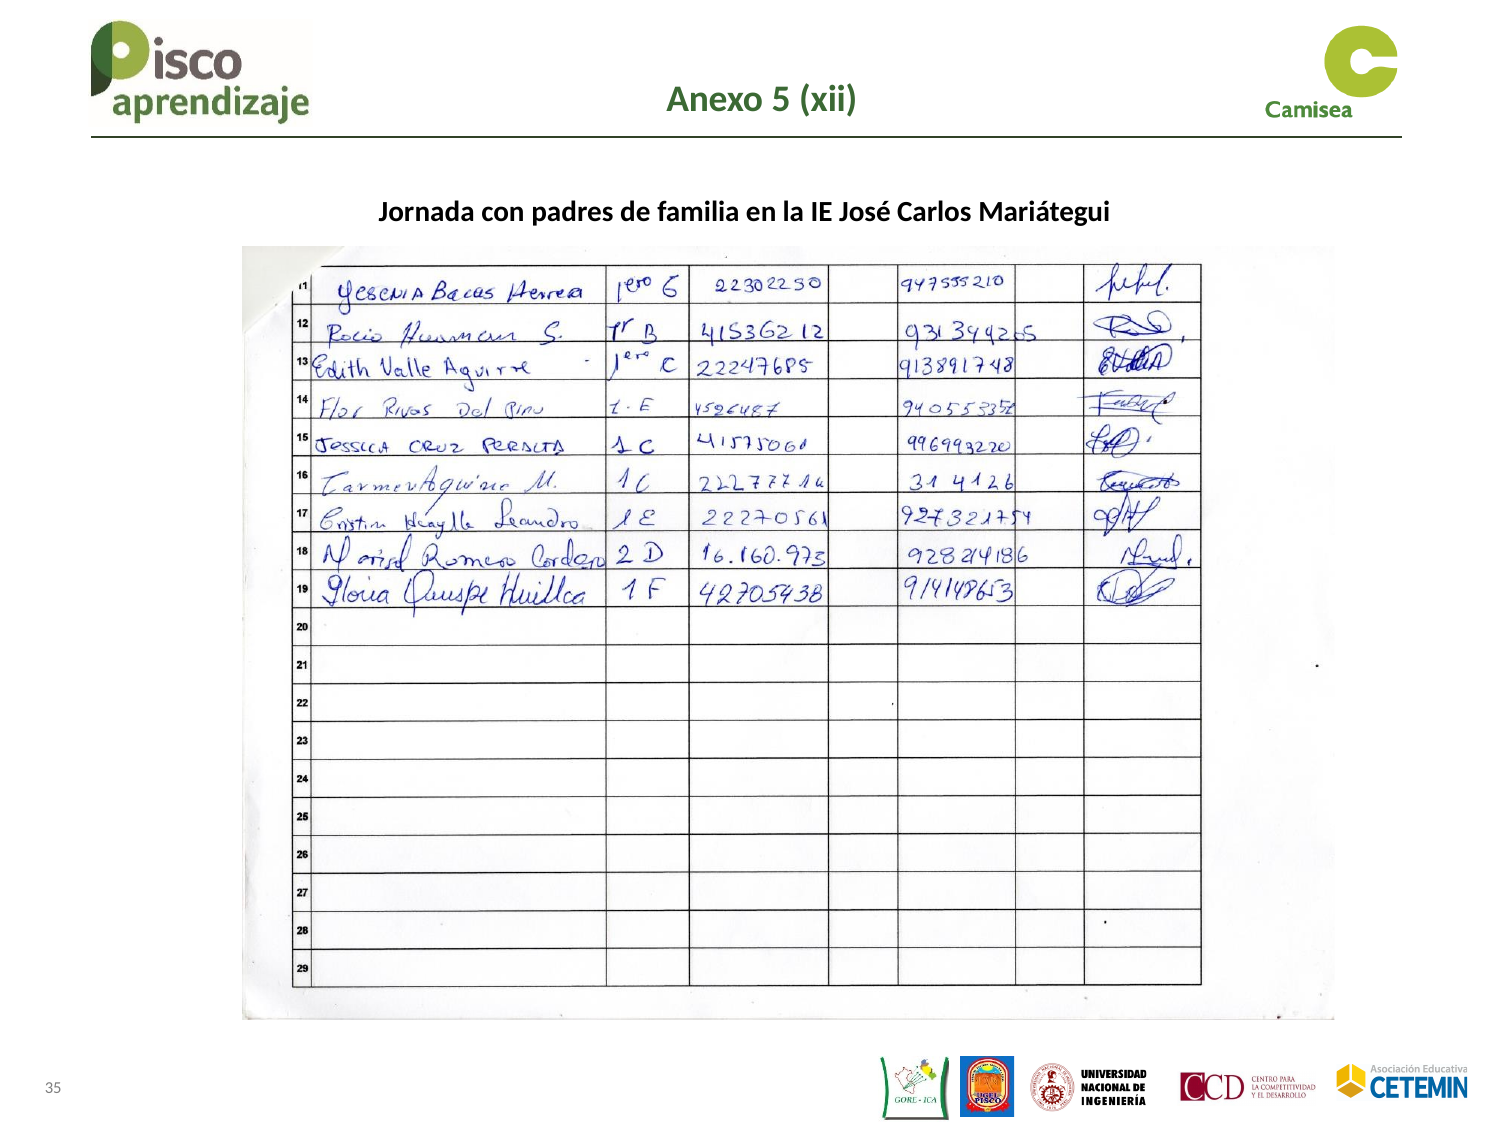

Anexo 5 (xii)

Jornada con padres de familia en la IE José Carlos Mariátegui

35